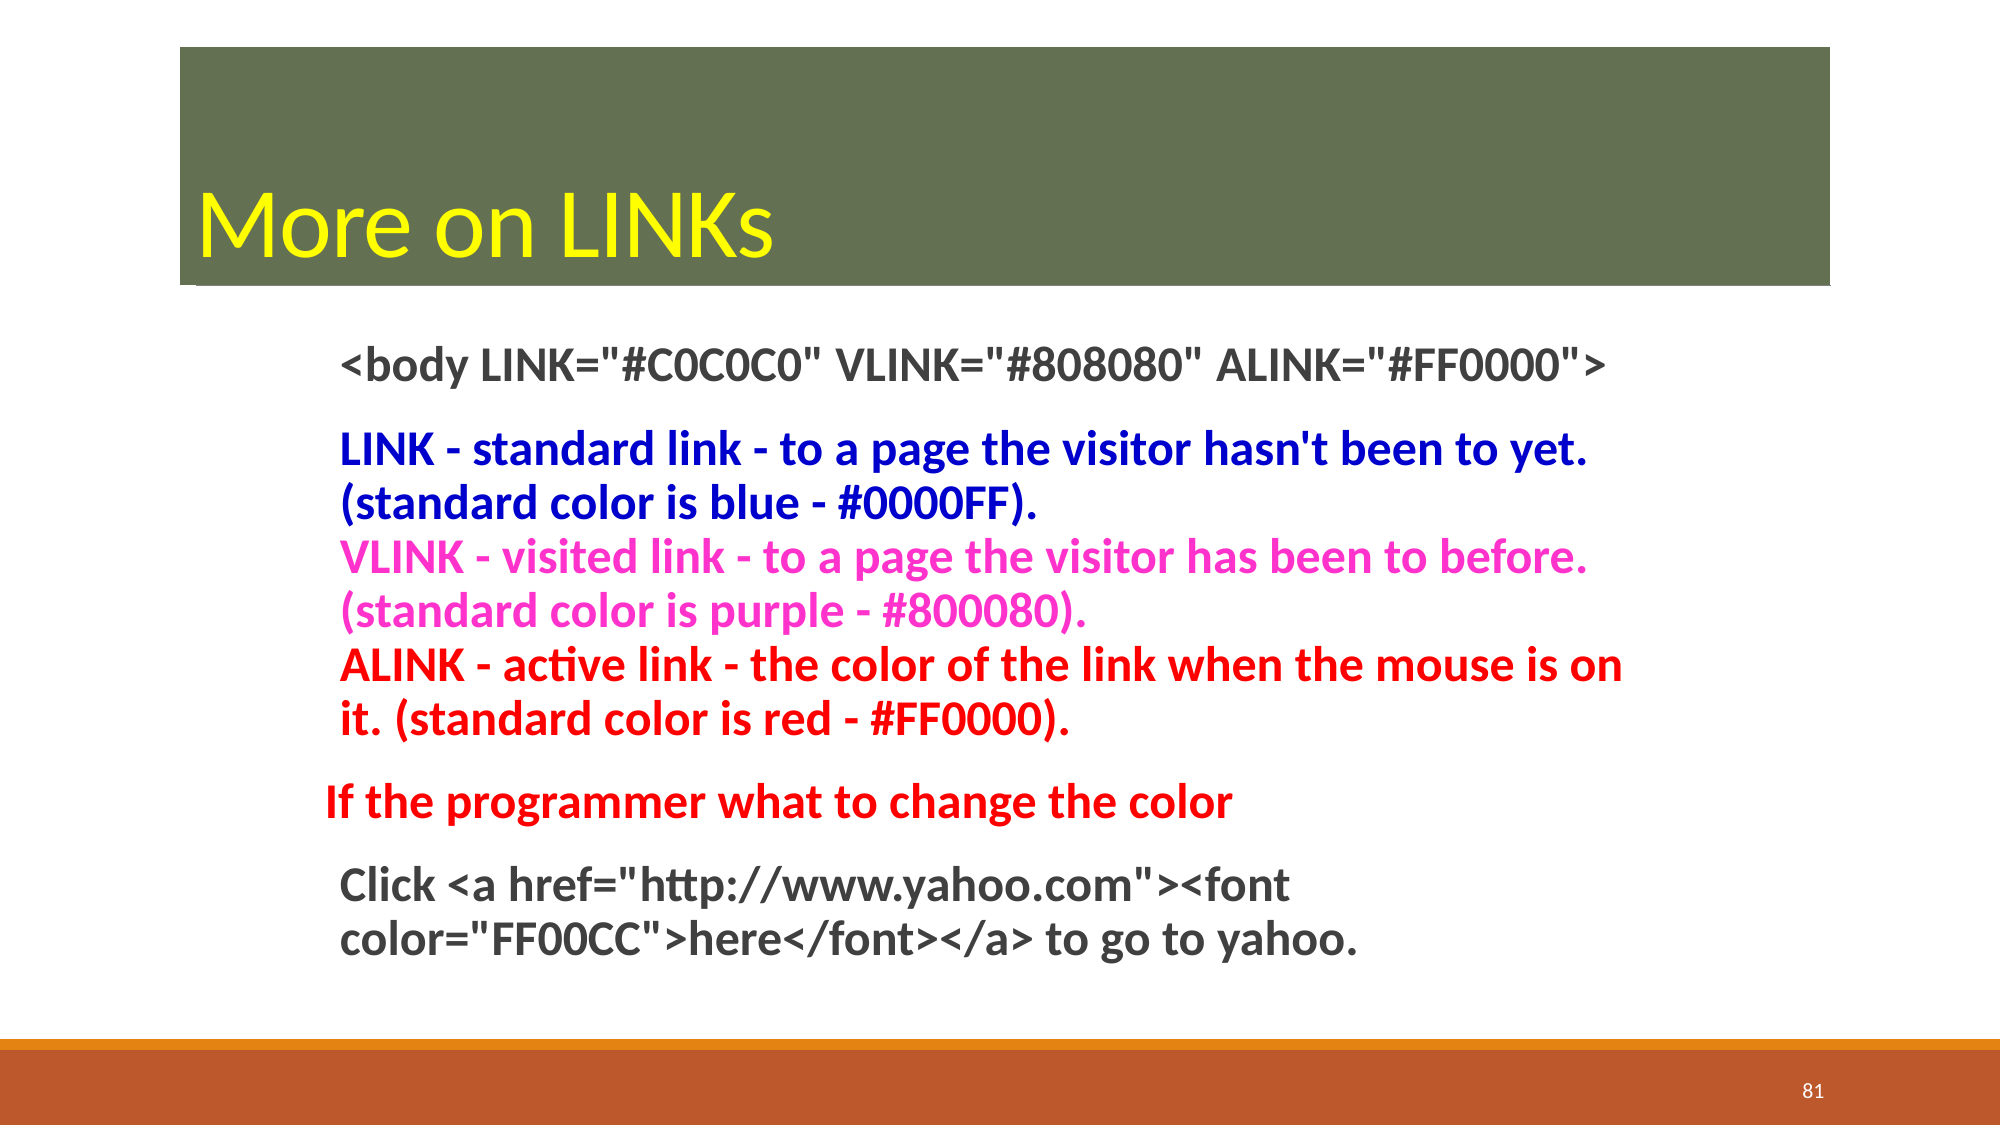

# More on LINKs
<body LINK="#C0C0C0" VLINK="#808080" ALINK="#FF0000">
LINK - standard link - to a page the visitor hasn't been to yet. (standard color is blue - #0000FF).
VLINK - visited link - to a page the visitor has been to before. (standard color is purple - #800080).
ALINK - active link - the color of the link when the mouse is on it. (standard color is red - #FF0000).
If the programmer what to change the color
Click <a href="http://www.yahoo.com"><font color="FF00CC">here</font></a> to go to yahoo.
81